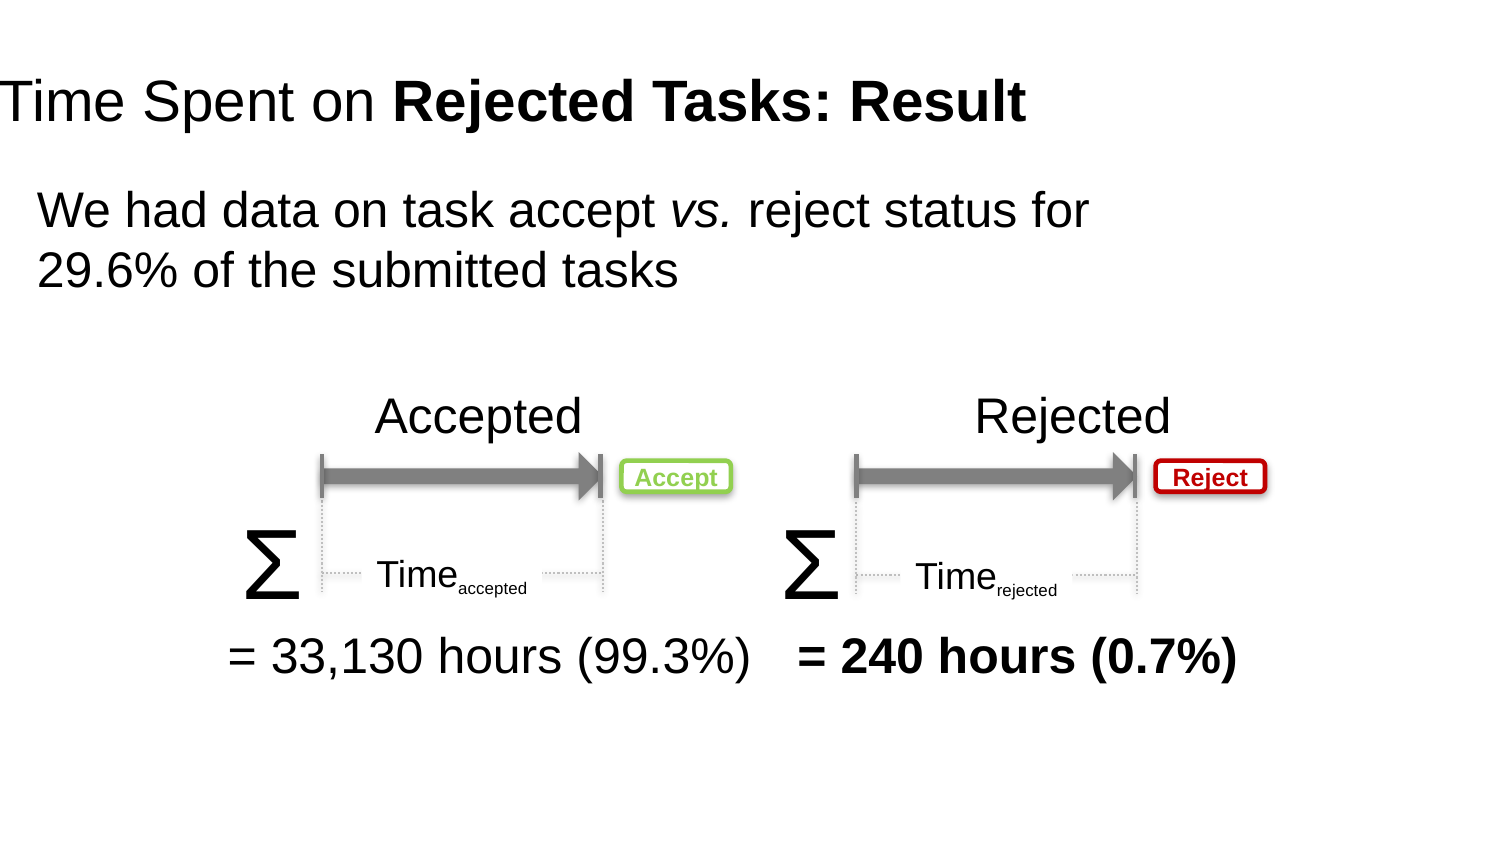

Time Spent on Rejected Tasks: Result
We had data on task accept vs. reject status for 29.6% of the submitted tasks
Accepted
Rejected

Accept

Reject
Σ
Σ
Timeaccepted
Timerejected
= 240 hours (0.7%)
= 33,130 hours (99.3%)